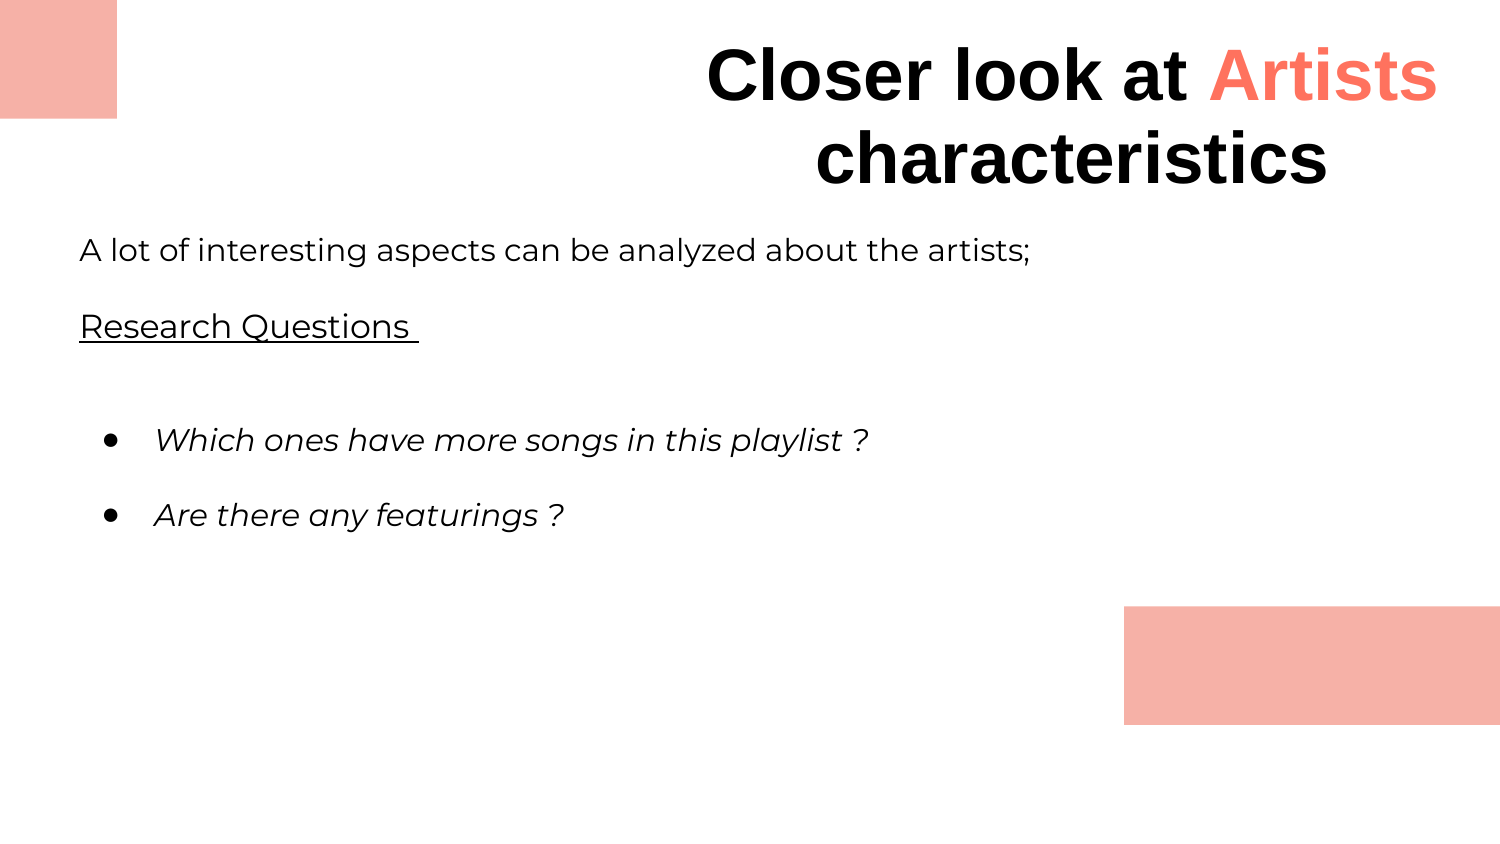

# Closer look at Artists characteristics
A lot of interesting aspects can be analyzed about the artists;

Research Questions

Which ones have more songs in this playlist ?

Are there any featurings ?